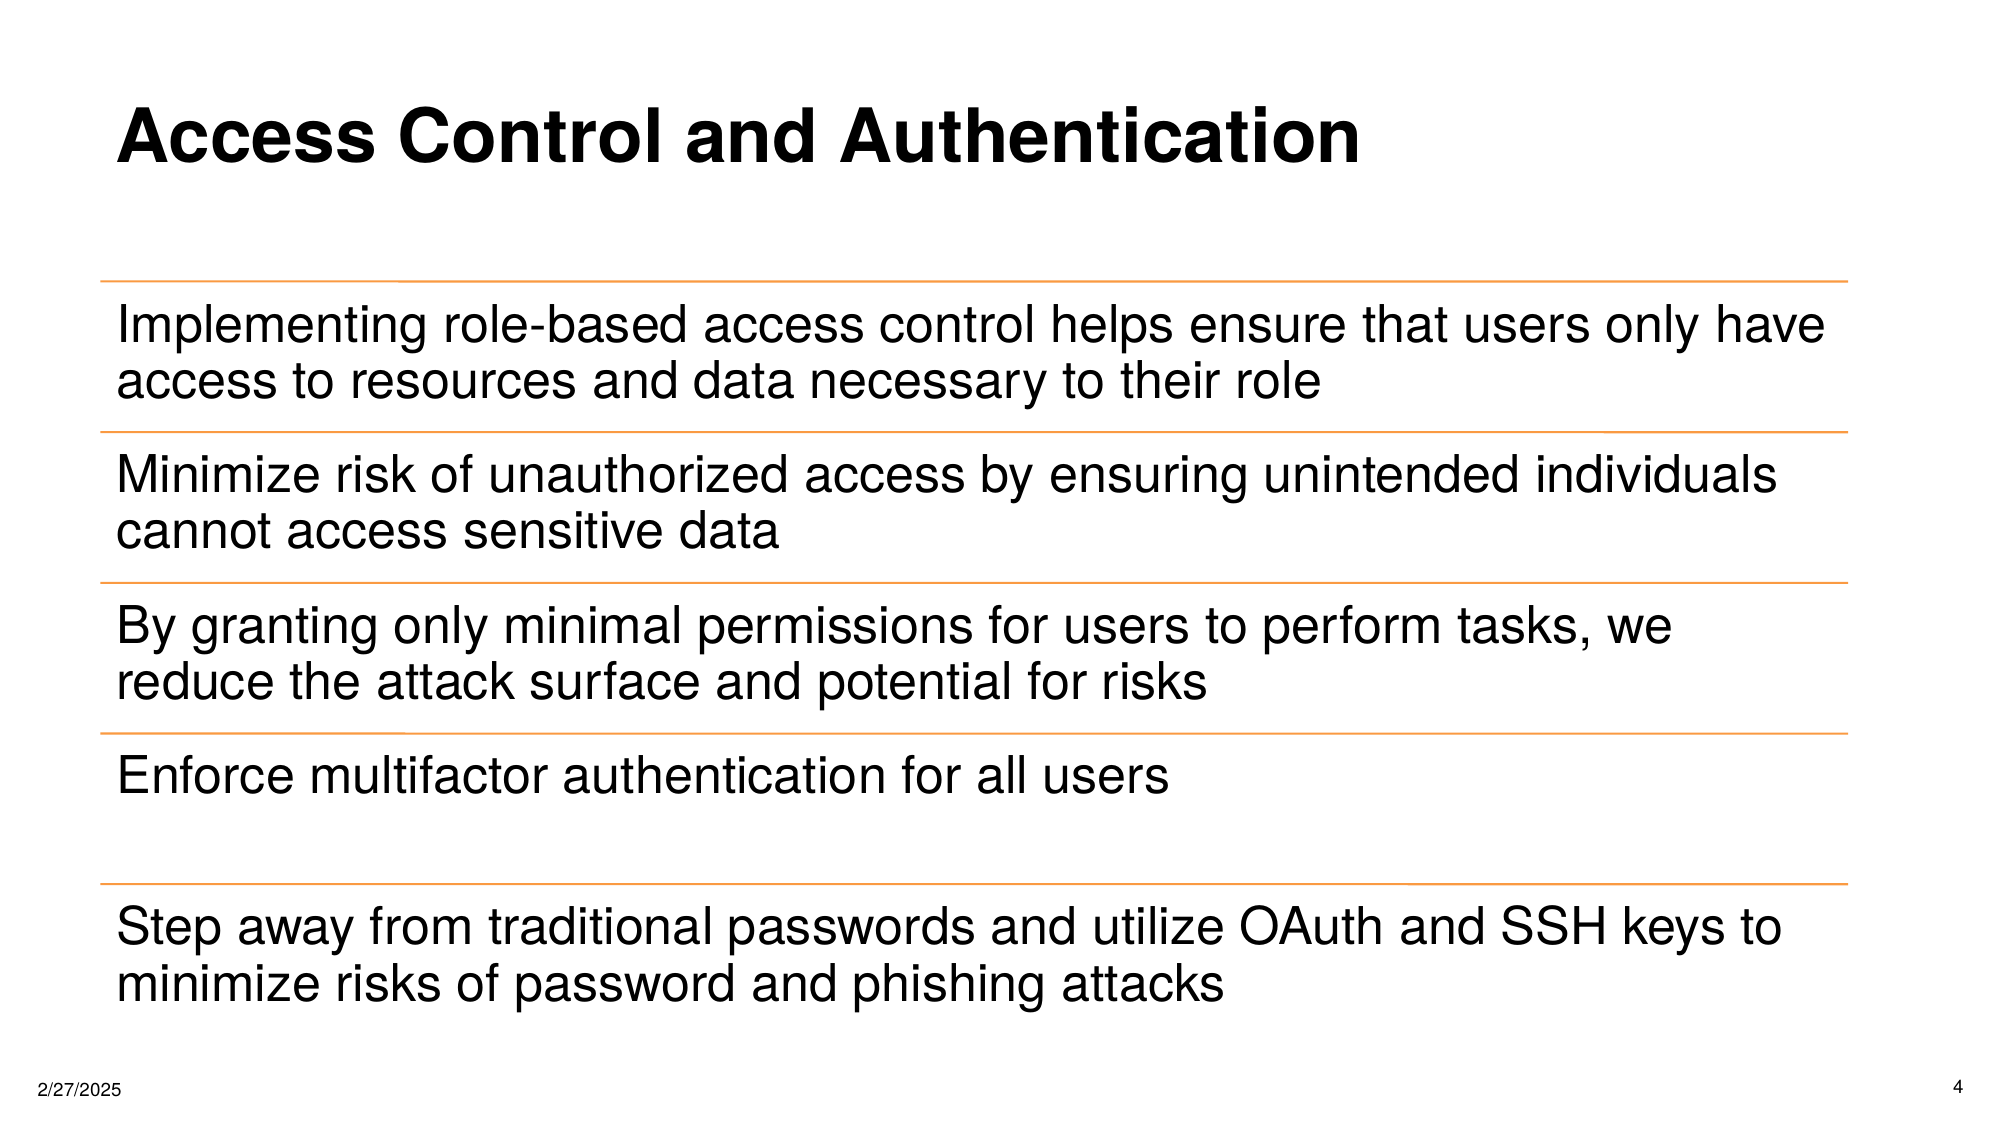

# Access Control and Authentication
Implementing role-based access control helps ensure that users only have access to resources and data necessary to their role
Minimize risk of unauthorized access by ensuring unintended individuals cannot access sensitive data
By granting only minimal permissions for users to perform tasks, we reduce the attack surface and potential for risks
Enforce multifactor authentication for all users
Step away from traditional passwords and utilize OAuth and SSH keys to minimize risks of password and phishing attacks
2/27/2025

4